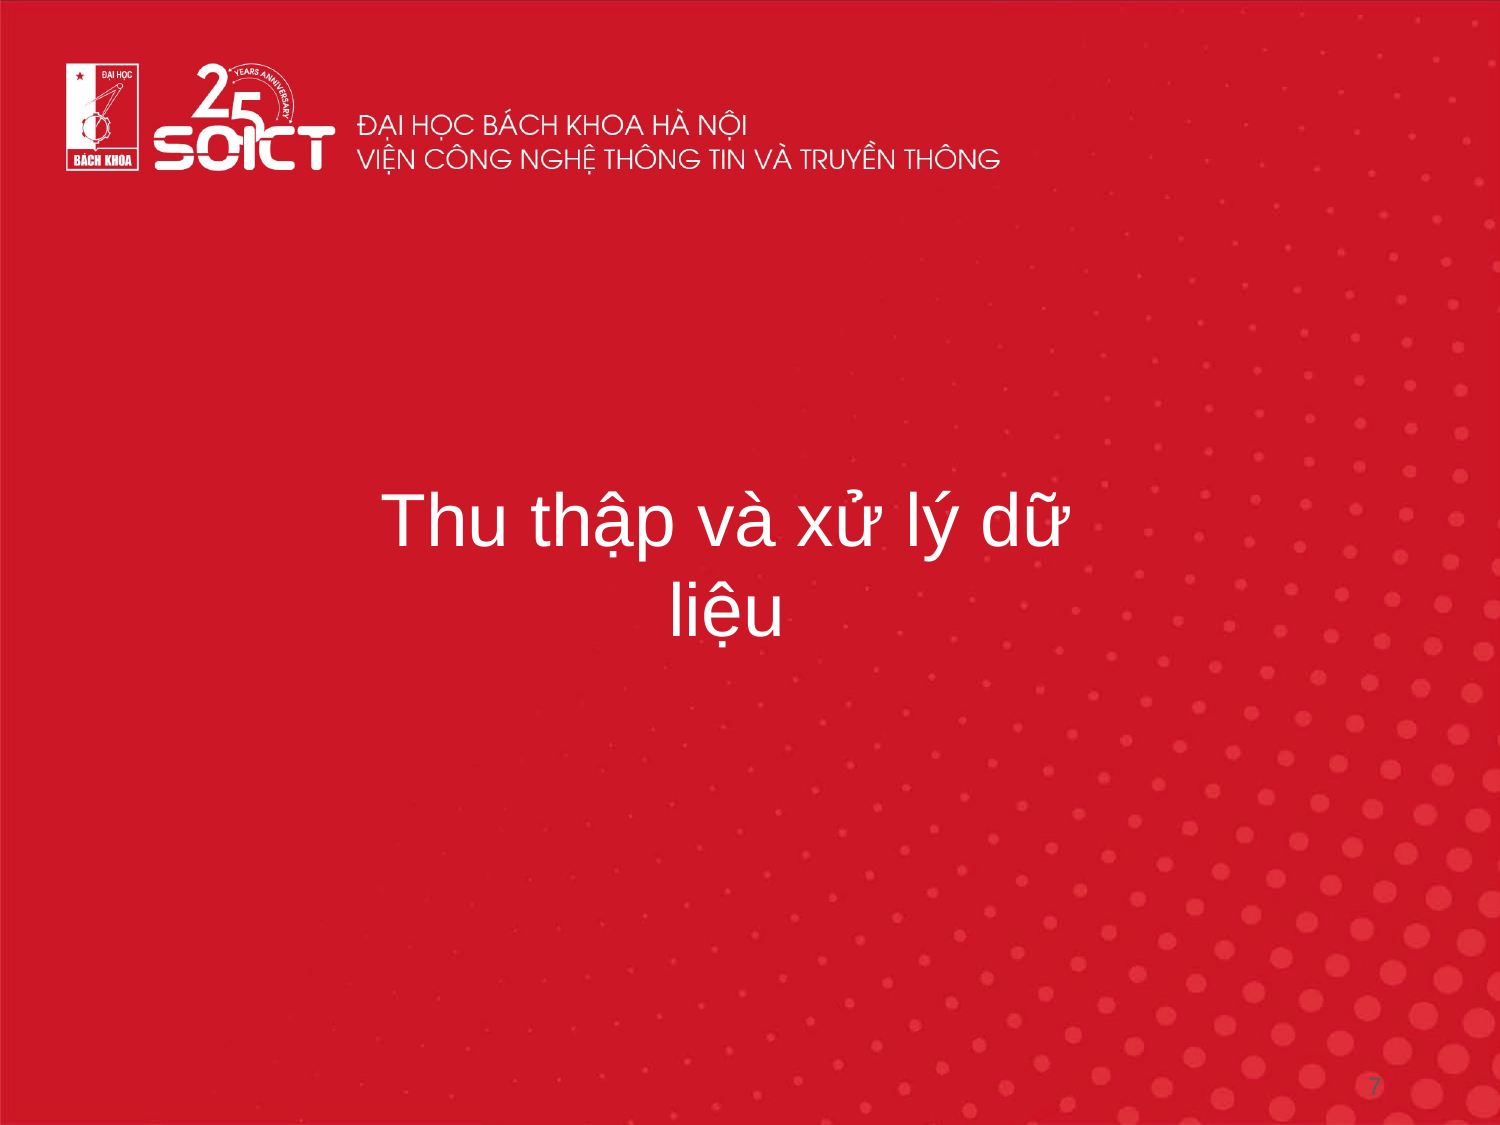

Thu thập và xử lý dữ liệu
7